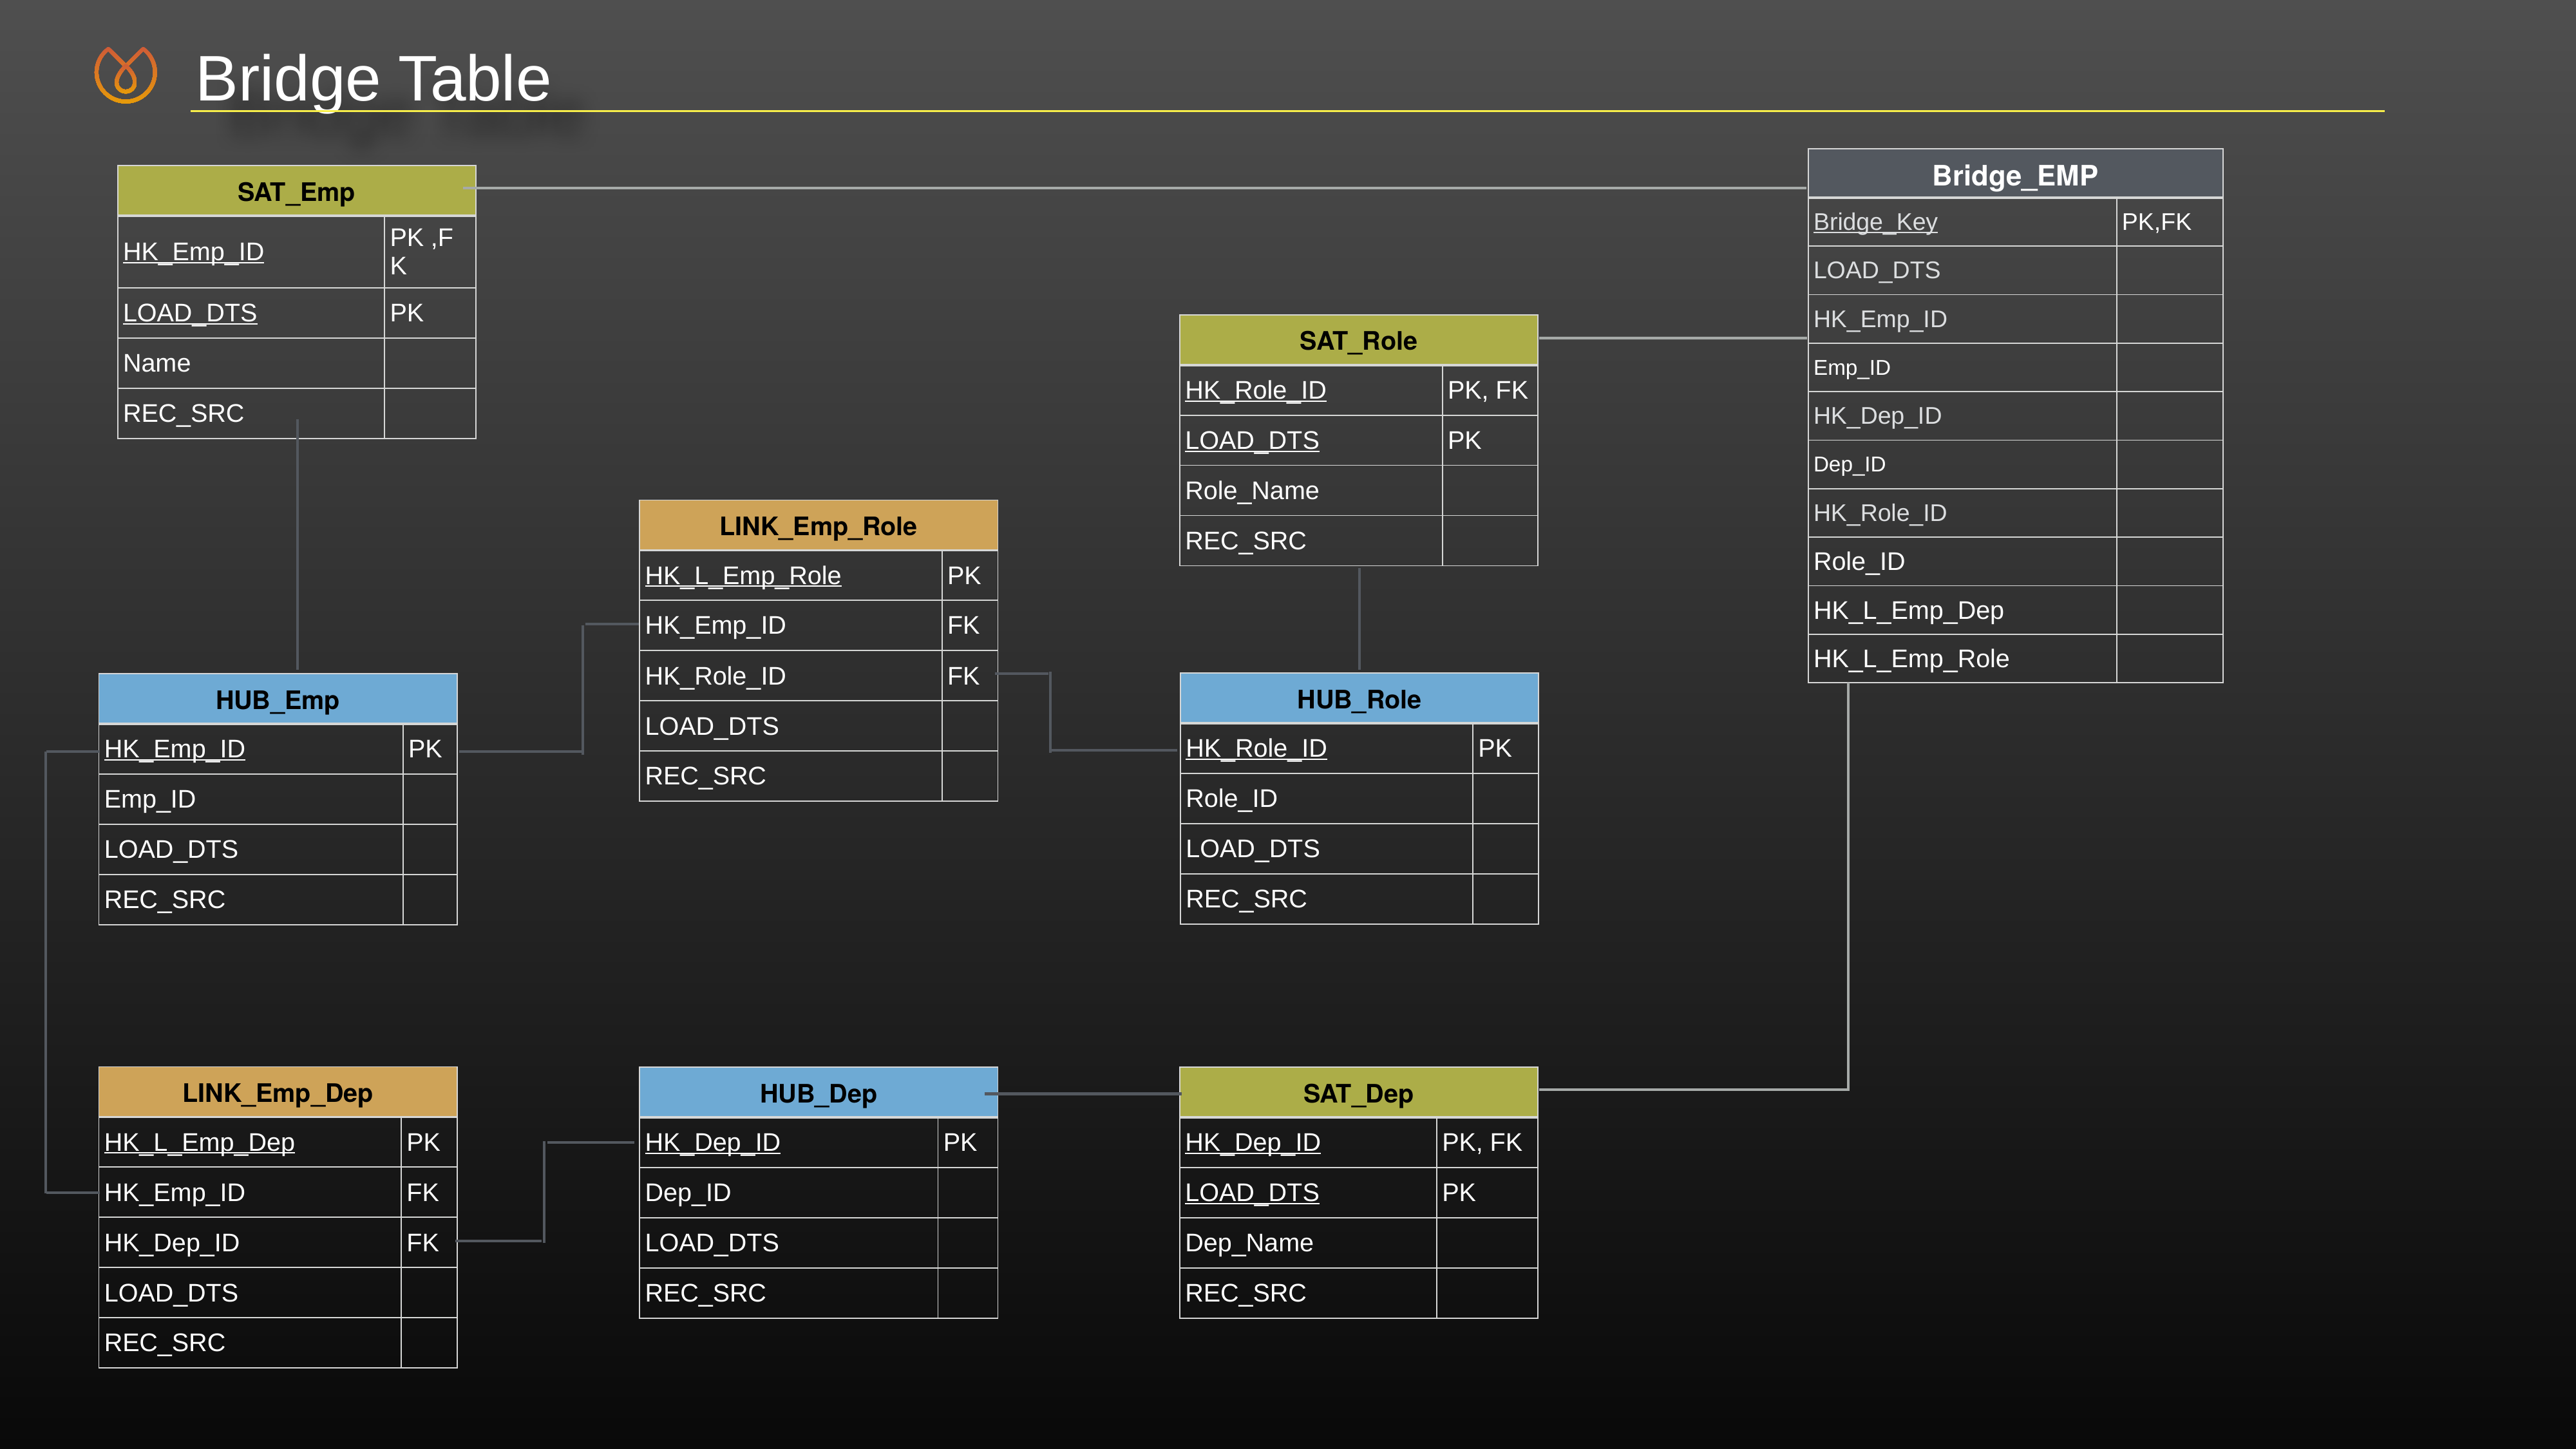

Bridge Table

| Bridge\_EMP |  |
| --- | --- |
| Bridge\_Key | PK,FK |
| LOAD\_DTS |  |
| HK\_Emp\_ID |  |
| Emp\_ID |  |
| HK\_Dep\_ID |  |
| Dep\_ID |  |
| HK\_Role\_ID |  |
| Role\_ID |  |
| HK\_L\_Emp\_Dep |  |
| HK\_L\_Emp\_Role |  |
| SAT\_Emp |  |
| --- | --- |
| HK\_Emp\_ID | PK ,FK |
| LOAD\_DTS | PK |
| Name |  |
| REC\_SRC |  |

| SAT\_Role |  |
| --- | --- |
| HK\_Role\_ID | PK, FK |
| LOAD\_DTS | PK |
| Role\_Name |  |
| REC\_SRC |  |

| LINK\_Emp\_Role |  |
| --- | --- |
| HK\_L\_Emp\_Role | PK |
| HK\_Emp\_ID | FK |
| HK\_Role\_ID | FK |
| LOAD\_DTS |  |
| REC\_SRC |  |

| HUB\_Role |  |
| --- | --- |
| HK\_Role\_ID | PK |
| Role\_ID |  |
| LOAD\_DTS |  |
| REC\_SRC |  |
| HUB\_Emp |  |
| --- | --- |
| HK\_Emp\_ID | PK |
| Emp\_ID |  |
| LOAD\_DTS |  |
| REC\_SRC |  |

| LINK\_Emp\_Dep |  |
| --- | --- |
| HK\_L\_Emp\_Dep | PK |
| HK\_Emp\_ID | FK |
| HK\_Dep\_ID | FK |
| LOAD\_DTS |  |
| REC\_SRC |  |
| HUB\_Dep |  |
| --- | --- |
| HK\_Dep\_ID | PK |
| Dep\_ID |  |
| LOAD\_DTS |  |
| REC\_SRC |  |
| SAT\_Dep |  |
| --- | --- |
| HK\_Dep\_ID | PK, FK |
| LOAD\_DTS | PK |
| Dep\_Name |  |
| REC\_SRC |  |